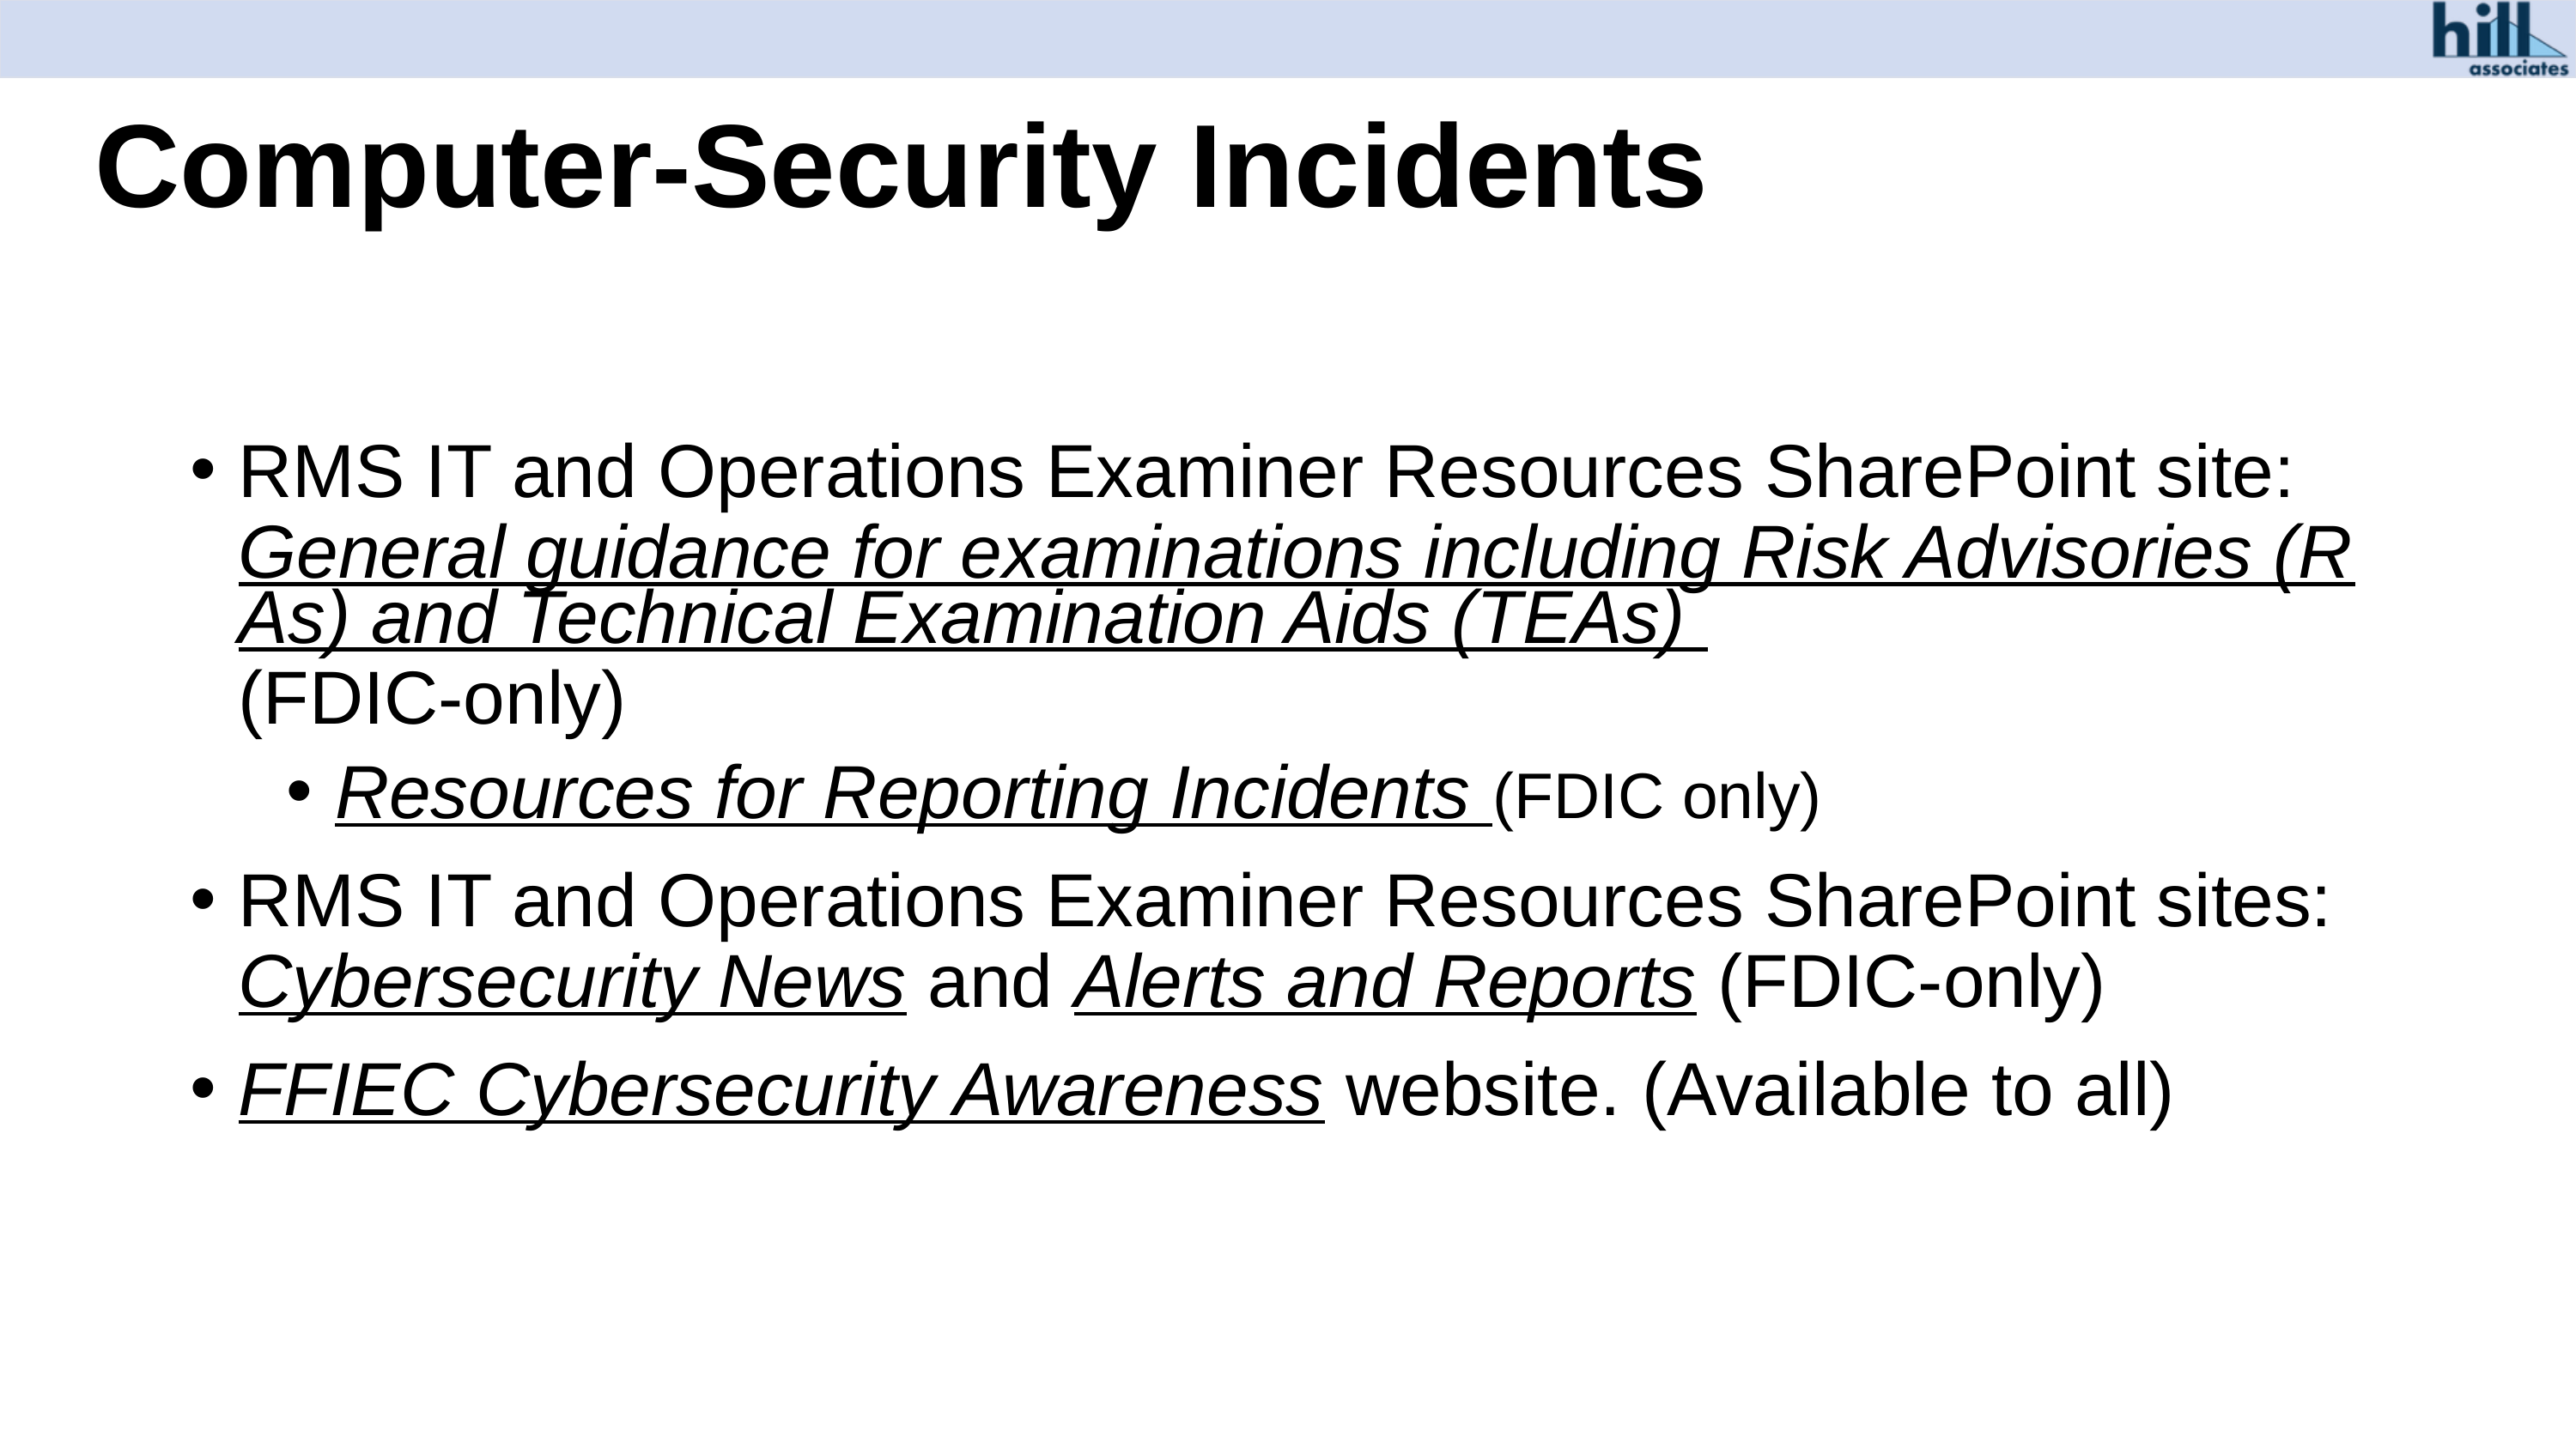

# Computer-Security Incidents

RMS IT and Operations Examiner Resources SharePoint site: General guidance for examinations including Risk Advisories (RAs) and Technical Examination Aids (TEAs) (FDIC-only)
Resources for Reporting Incidents (FDIC only)
RMS IT and Operations Examiner Resources SharePoint sites: Cybersecurity News and Alerts and Reports (FDIC-only)
FFIEC Cybersecurity Awareness website. (Available to all)